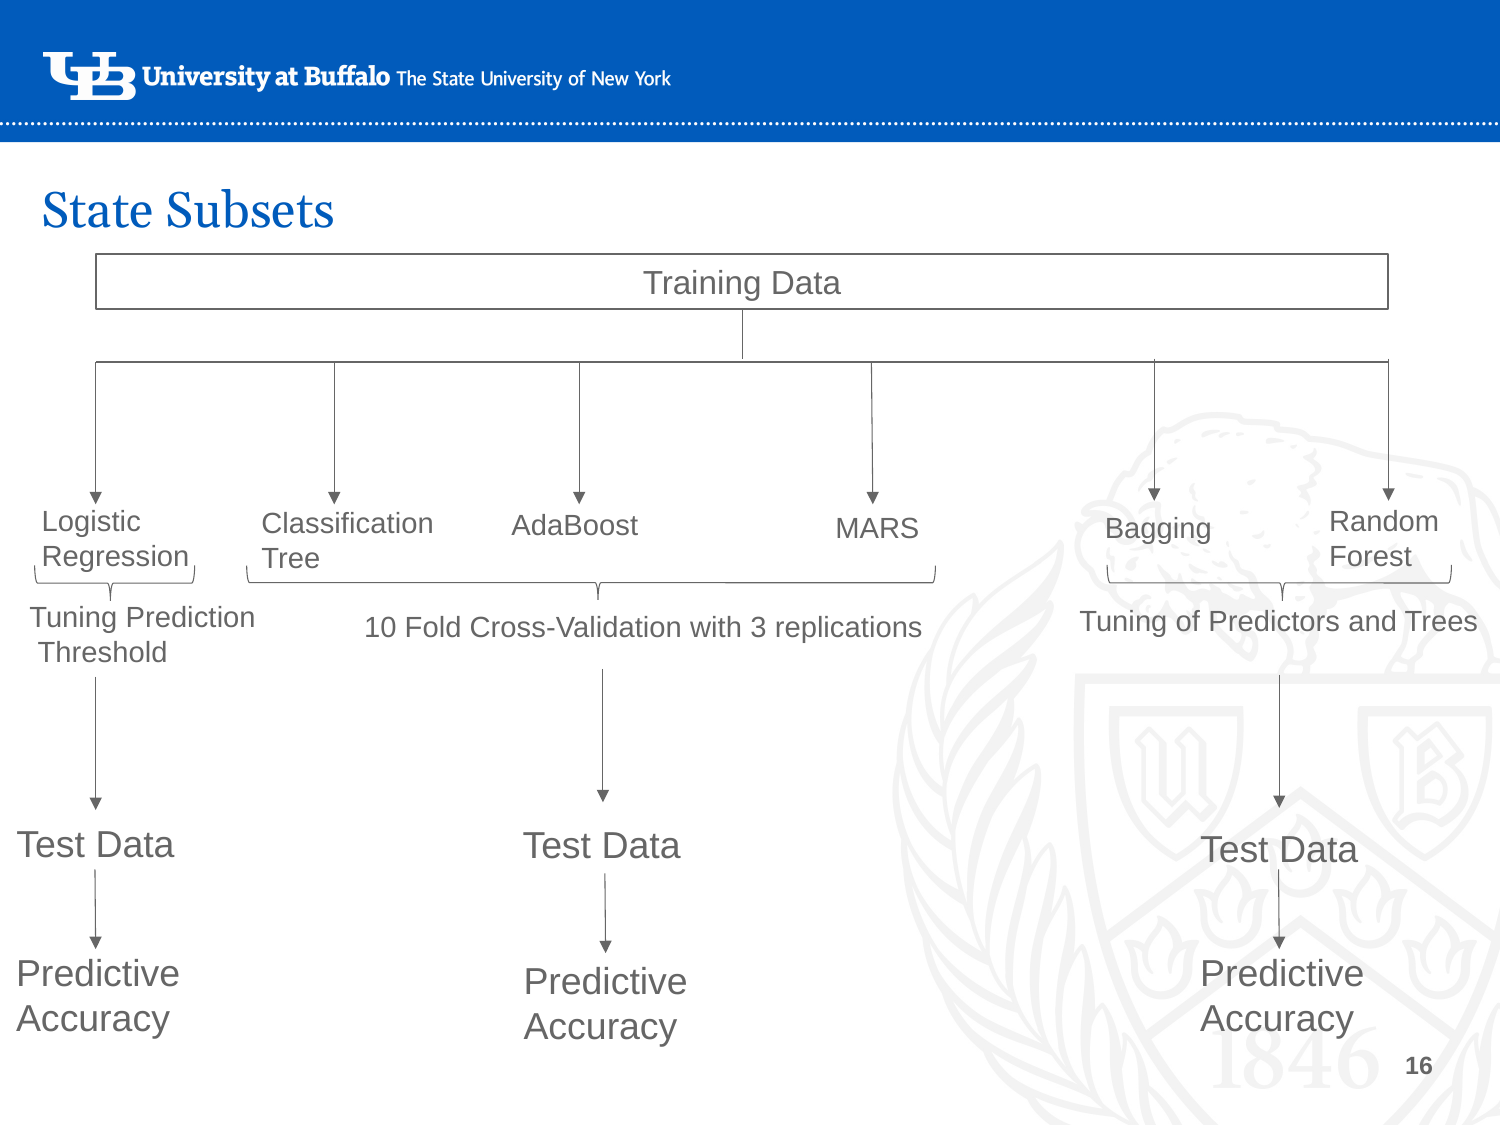

State Subsets

Training Data

Logistic Regression
Random
Forest
ClassificationTree
AdaBoost
Bagging
MARS

Tuning Prediction
 Threshold
Tuning of Predictors and Trees
10 Fold Cross-Validation with 3 replications
Test Data
Test Data
Test Data
Predictive
Accuracy
Predictive
Accuracy
Predictive
Accuracy